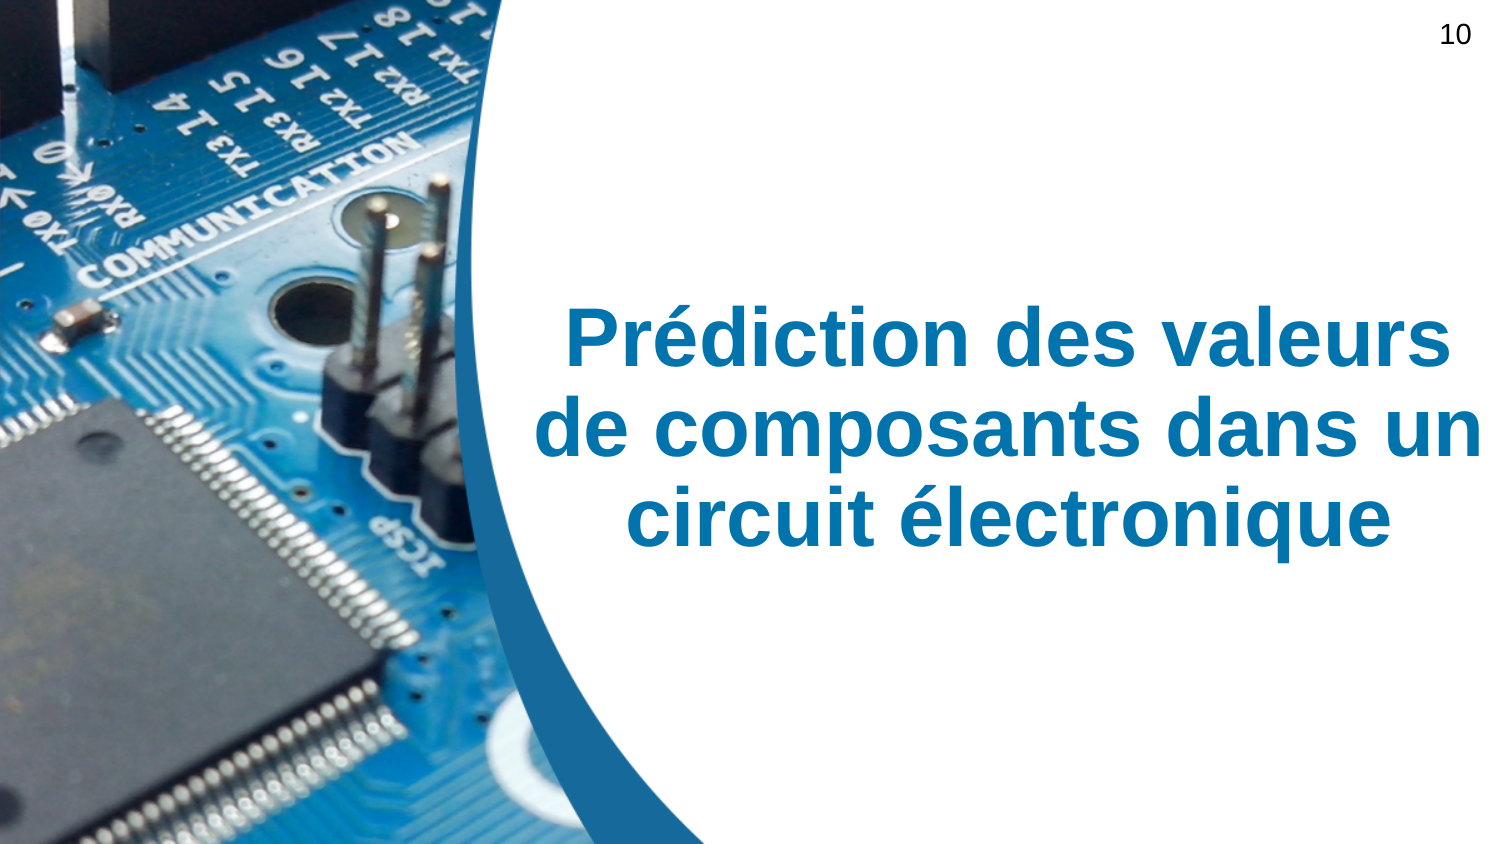

10
# Prédiction des valeurs de composants dans un circuit électronique